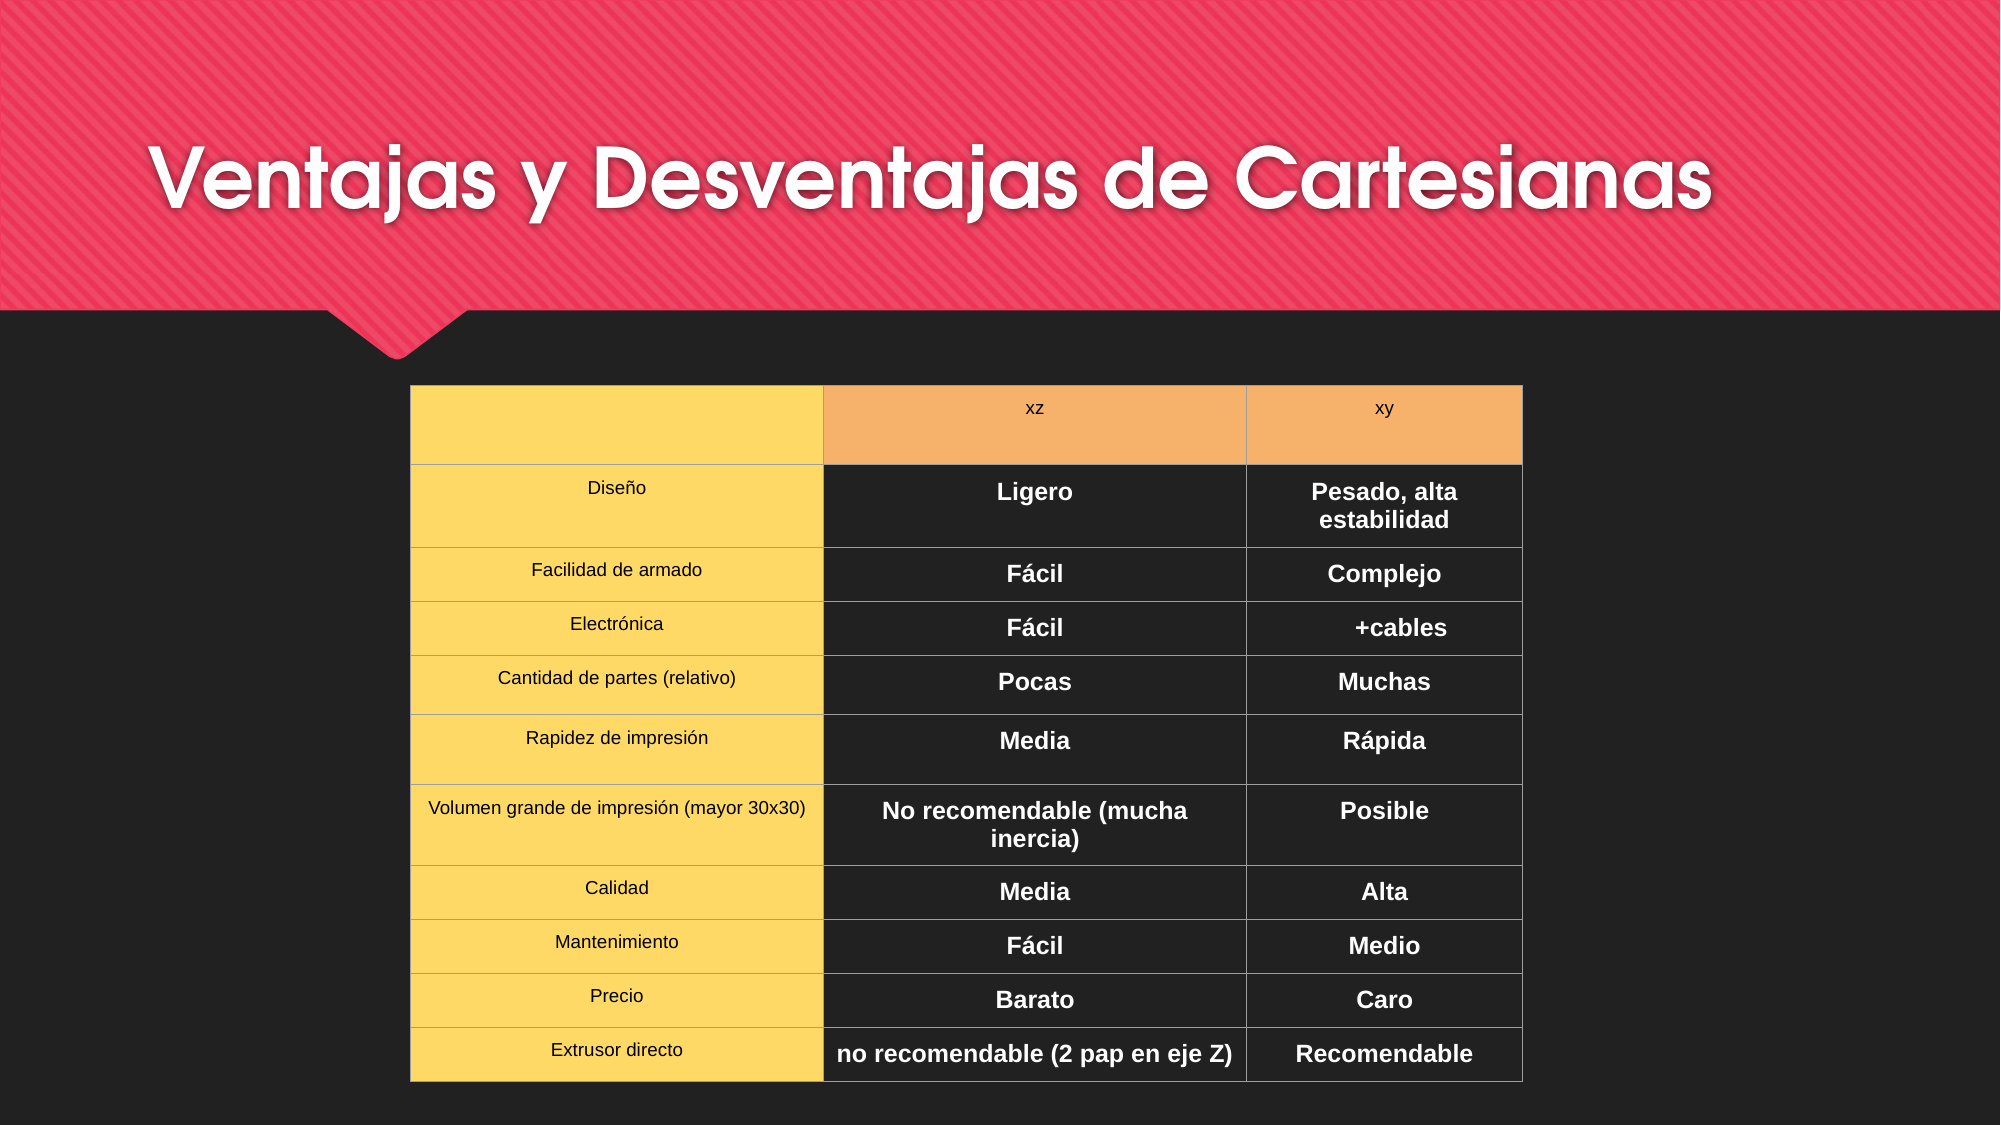

# Ventajas y Desventajas de Cartesianas
|  | xz | xy |
| --- | --- | --- |
| Diseño | Ligero | Pesado, alta estabilidad |
| Facilidad de armado | Fácil | Complejo |
| Electrónica | Fácil | +cables |
| Cantidad de partes (relativo) | Pocas | Muchas |
| Rapidez de impresión | Media | Rápida |
| Volumen grande de impresión (mayor 30x30) | No recomendable (mucha inercia) | Posible |
| Calidad | Media | Alta |
| Mantenimiento | Fácil | Medio |
| Precio | Barato | Caro |
| Extrusor directo | no recomendable (2 pap en eje Z) | Recomendable |